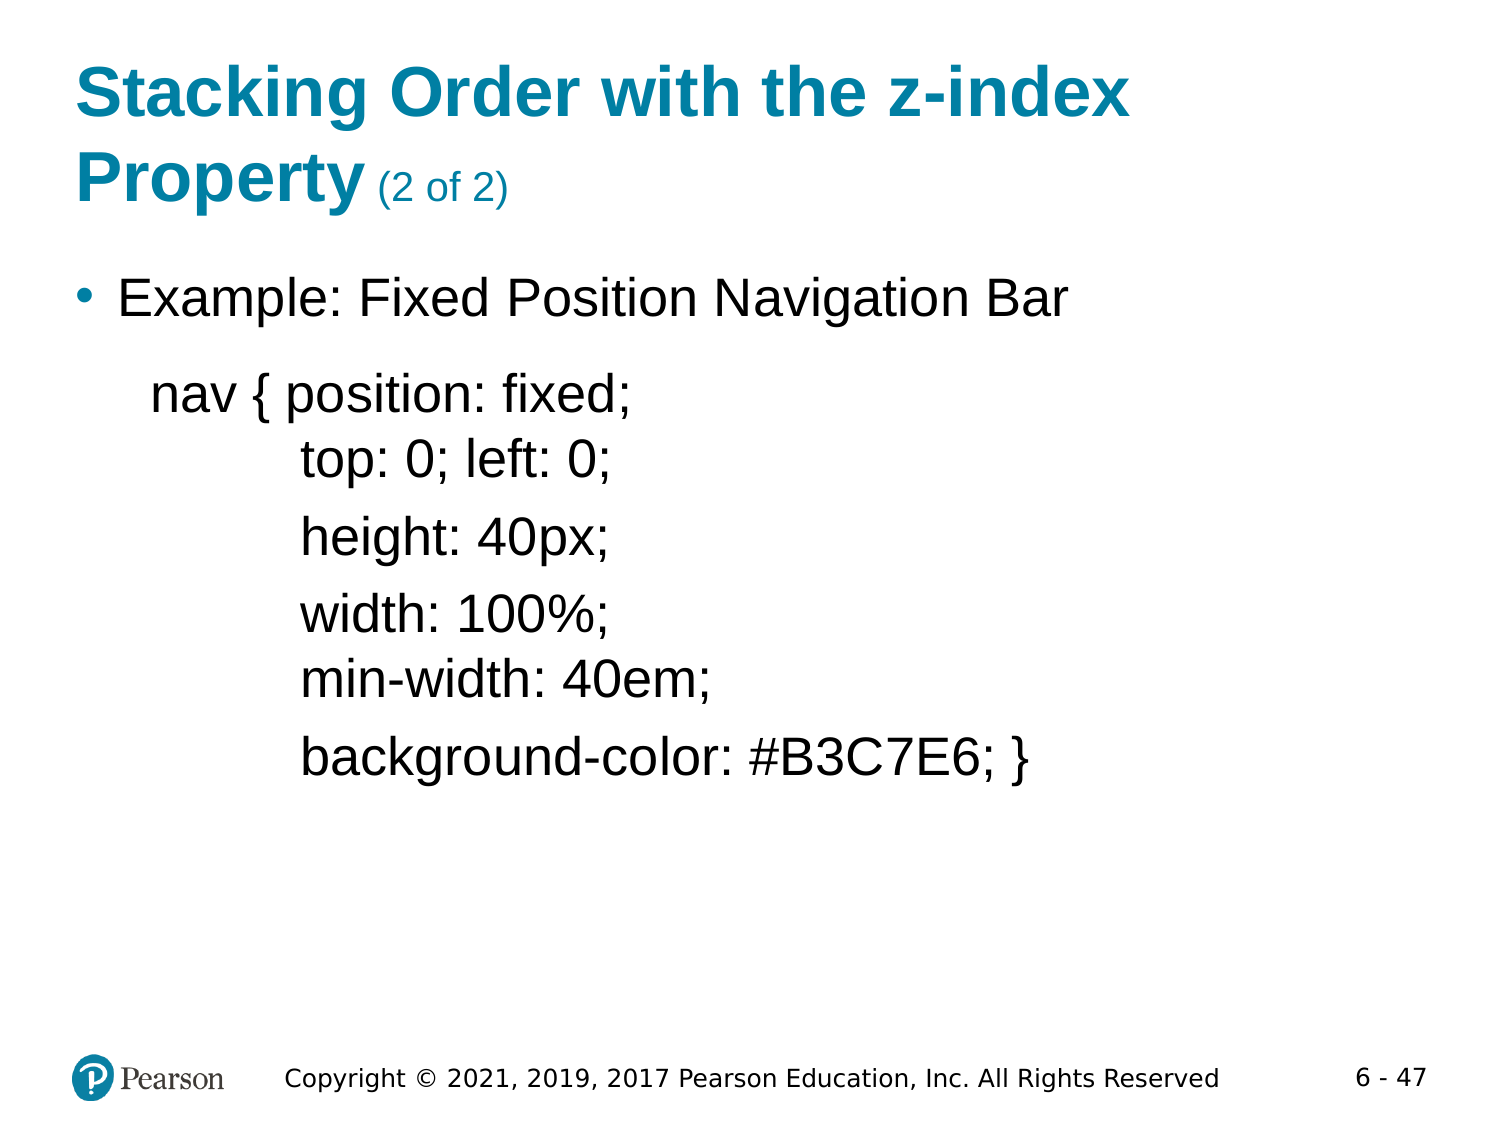

# Stacking Order with the z-index Property (2 of 2)
Example: Fixed Position Navigation Bar
     nav { position: fixed;
               top: 0; left: 0;
               height: 40px;
               width: 100%;
               min-width: 40em;
               background-color: #B3C7E6; }